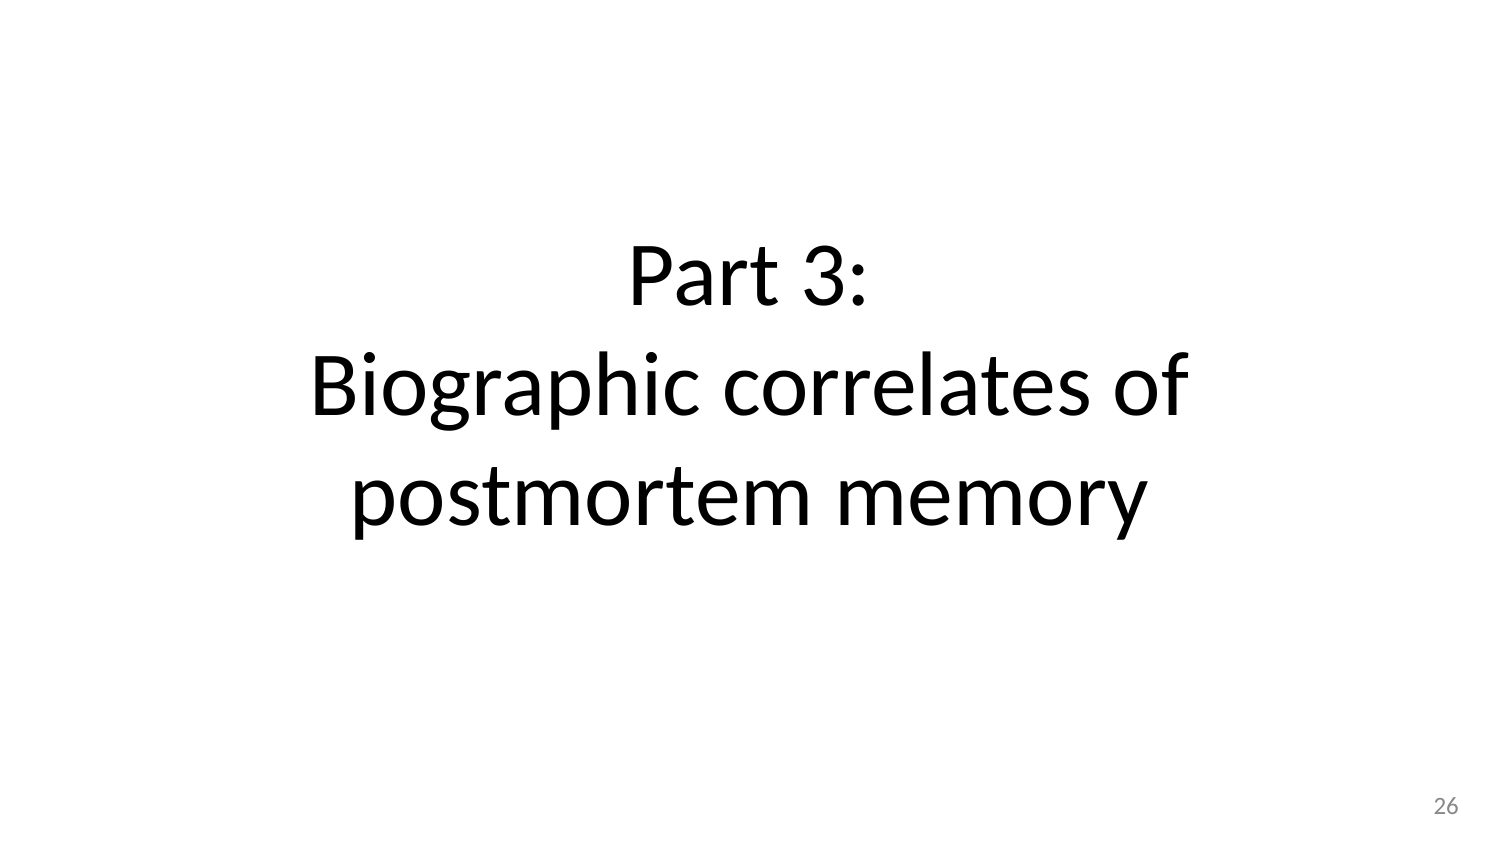

# Part 3:
Biographic correlates of postmortem memory
26